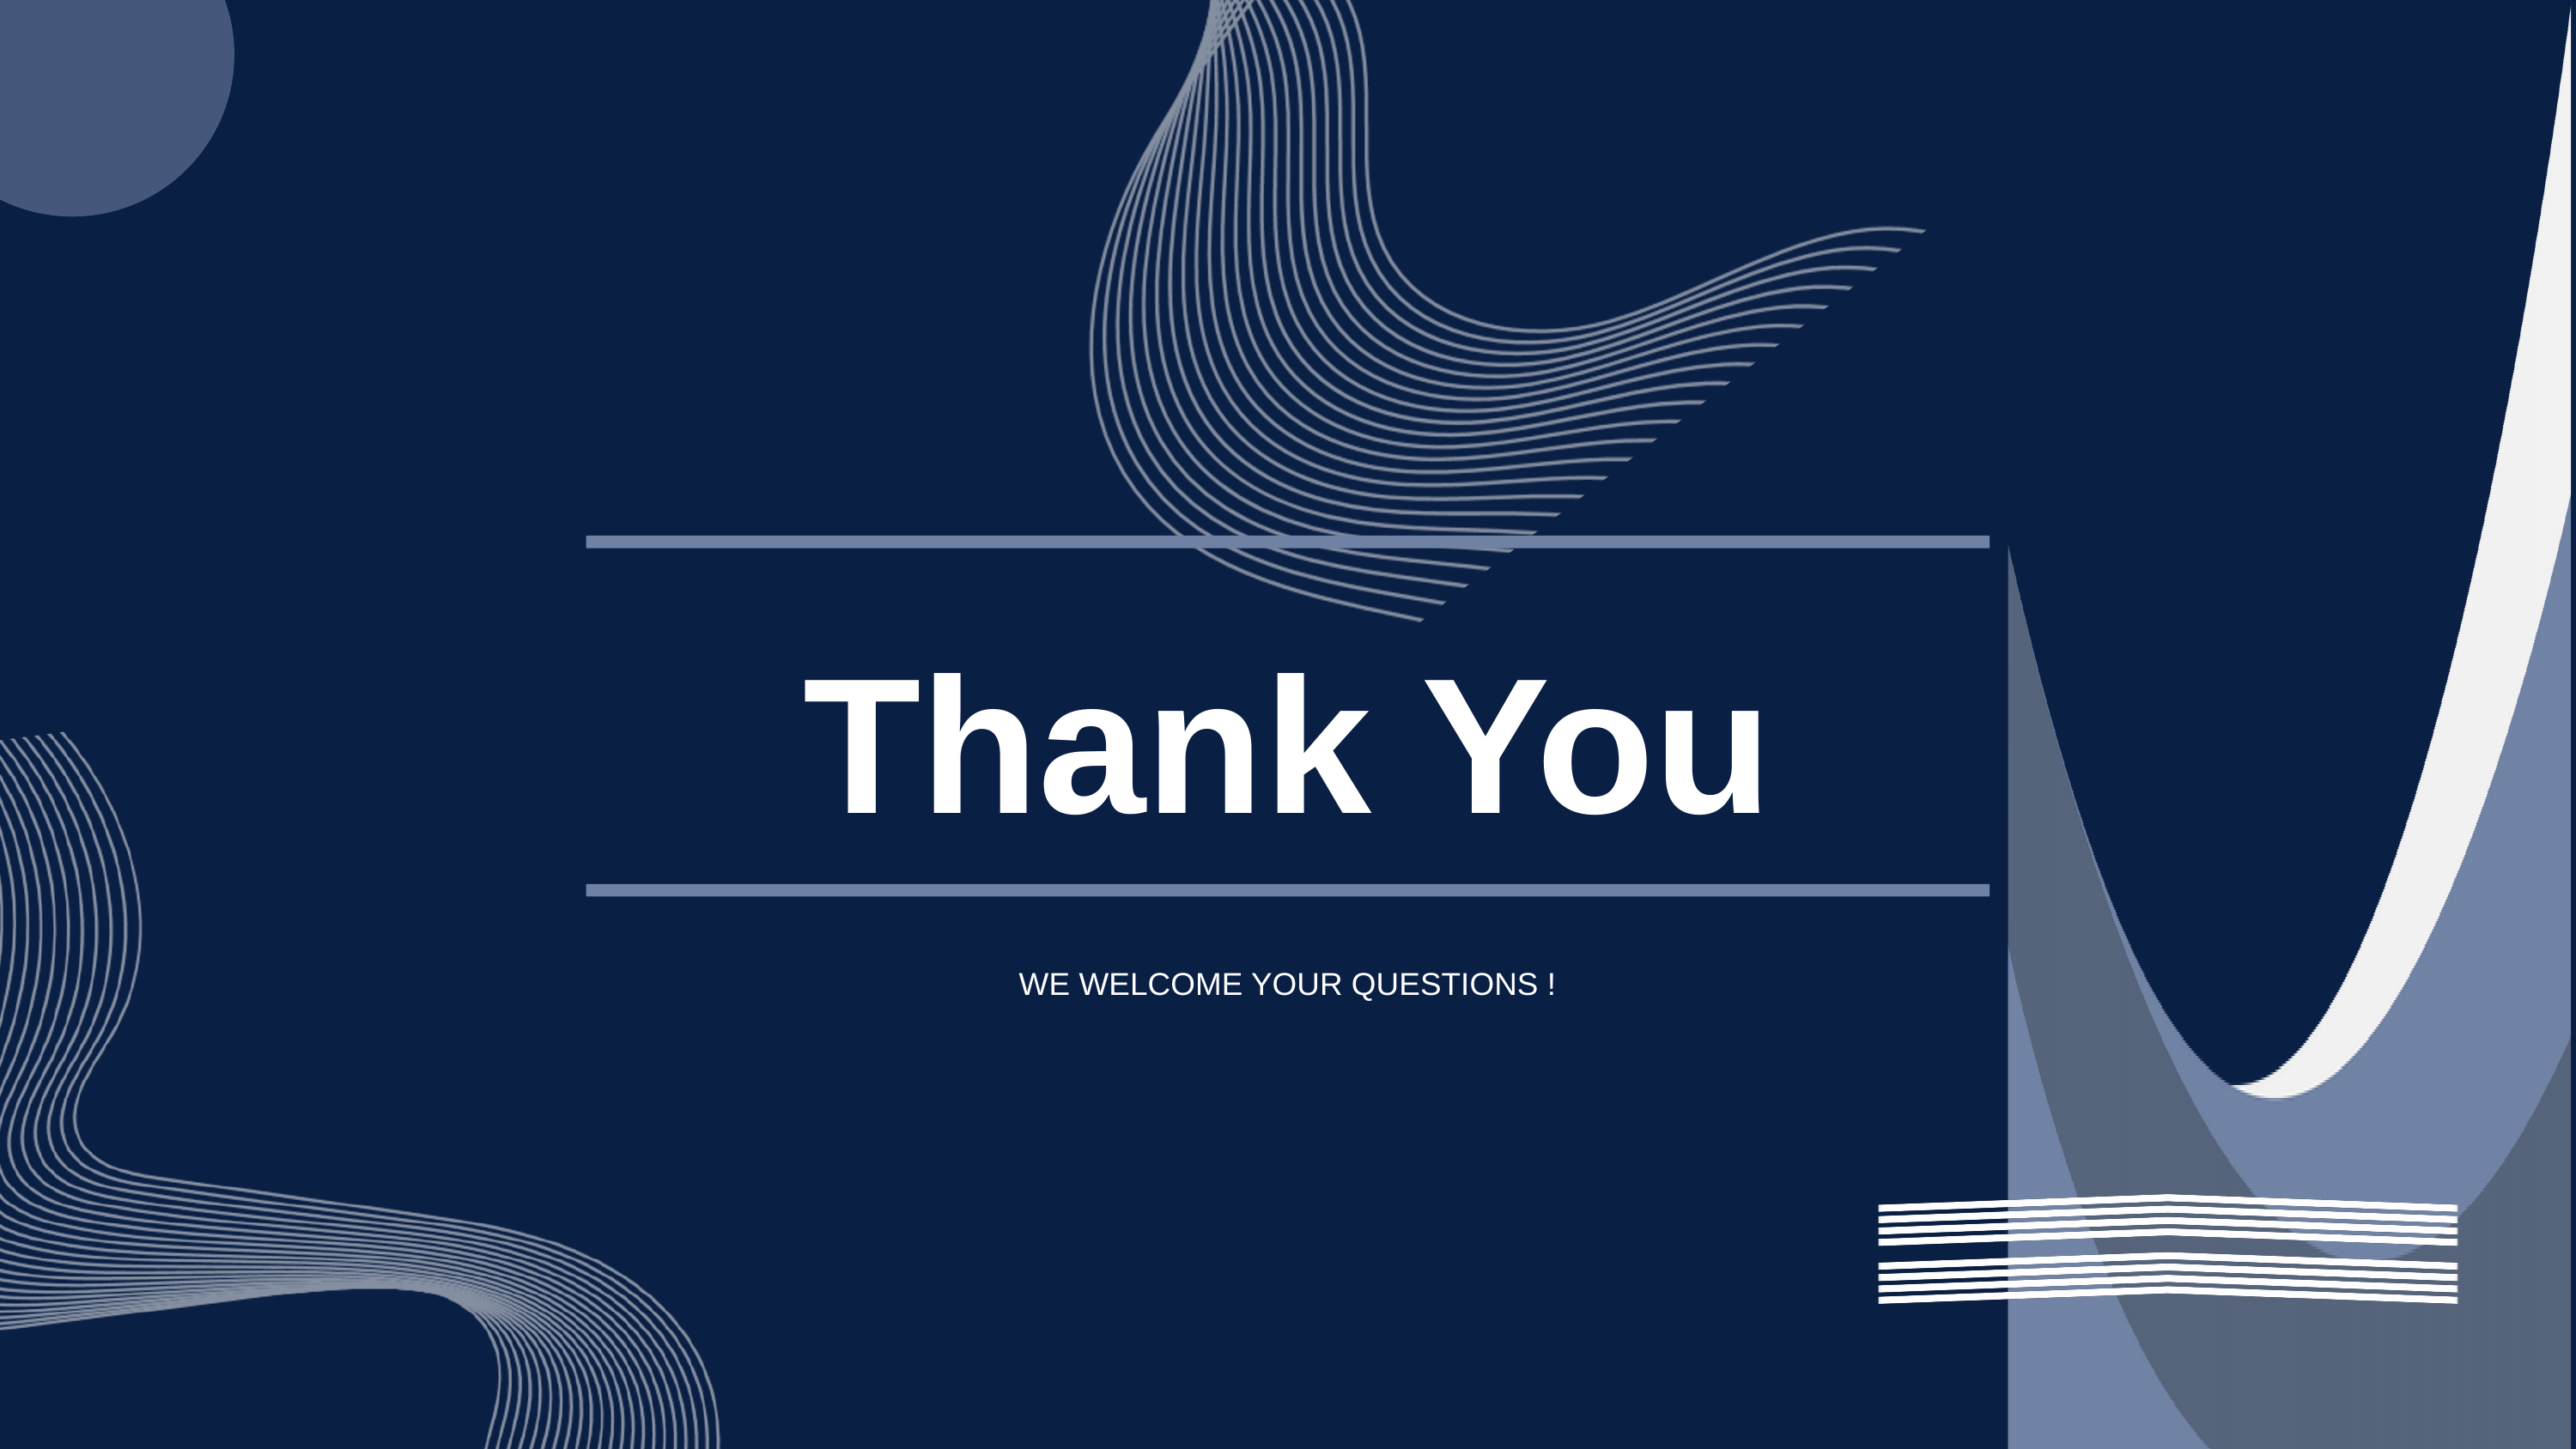

Thank You

WE WELCOME YOUR QUESTIONS !